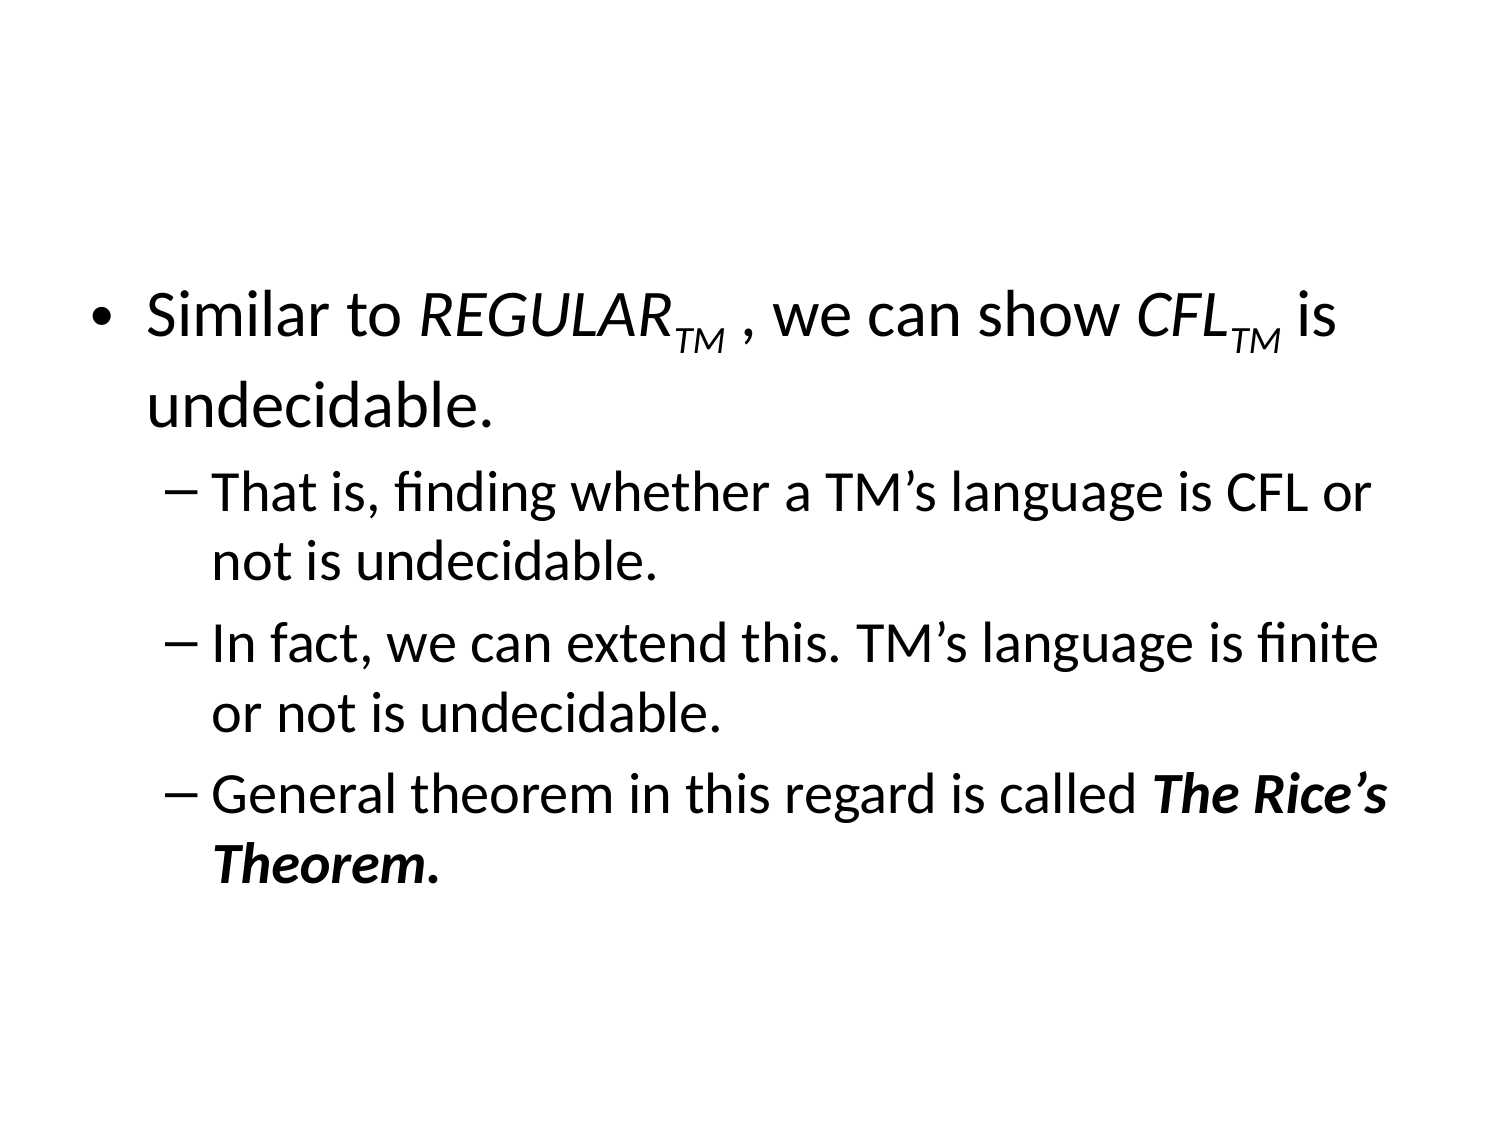

#
Similar to REGULARTM , we can show CFLTM is undecidable.
That is, finding whether a TM’s language is CFL or not is undecidable.
In fact, we can extend this. TM’s language is finite or not is undecidable.
General theorem in this regard is called The Rice’s Theorem.